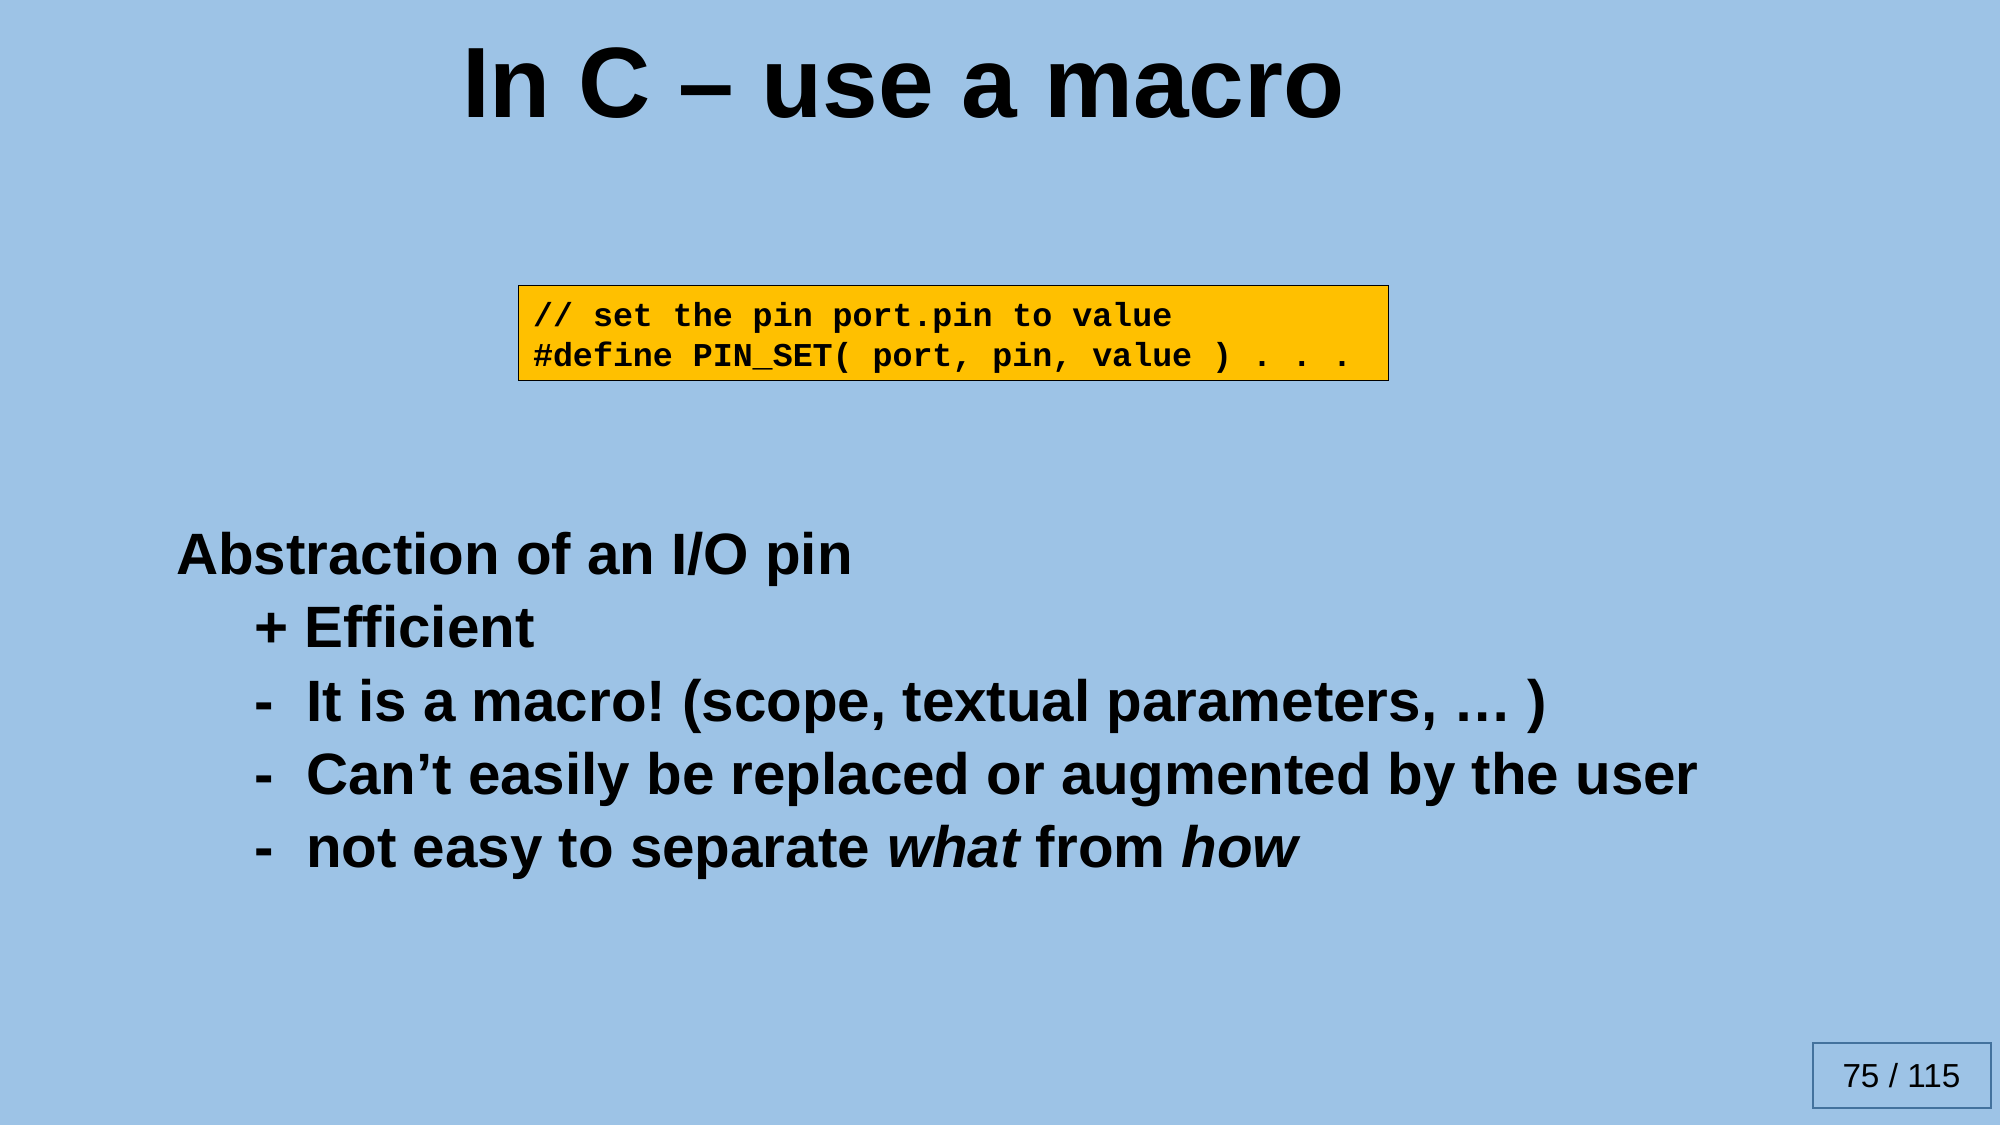

In C – use a macro
// set the pin port.pin to value
#define PIN_SET( port, pin, value ) . . .
Abstraction of an I/O pin
+ Efficient
-  It is a macro! (scope, textual parameters, … )
-  Can’t easily be replaced or augmented by the user
-  not easy to separate what from how